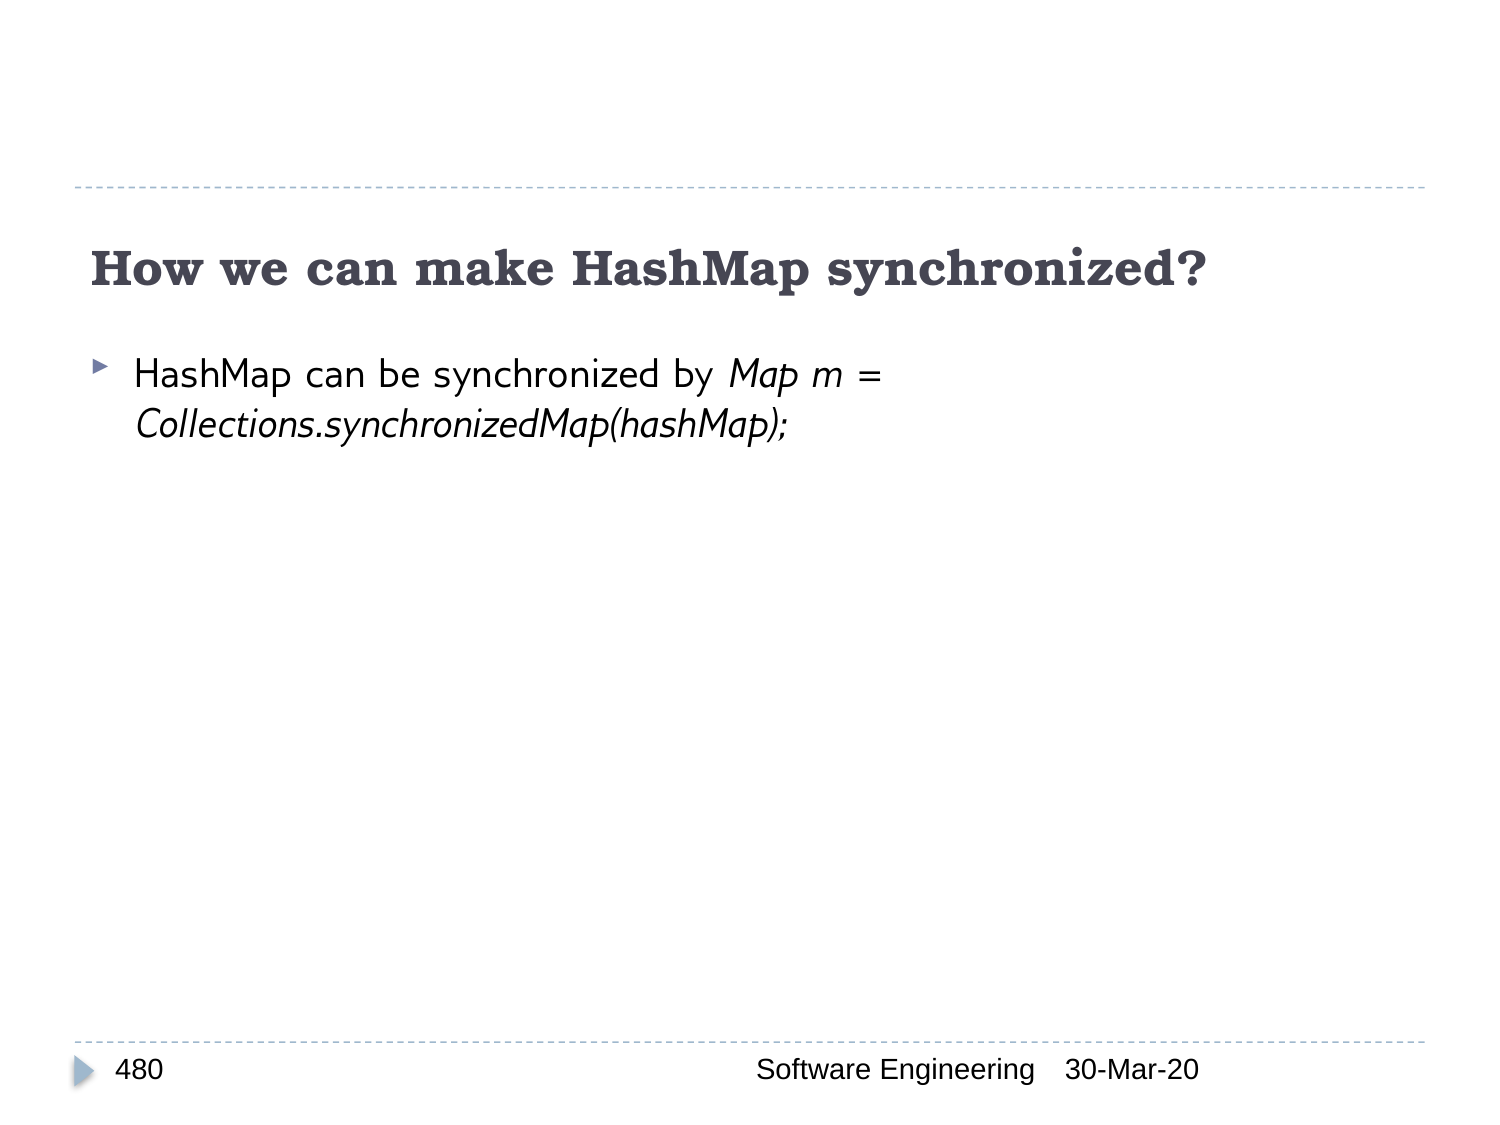

# How we can make HashMap synchronized?
HashMap can be synchronized by Map m = 	Collections.synchronizedMap(hashMap);

480
Software Engineering
30-Mar-20